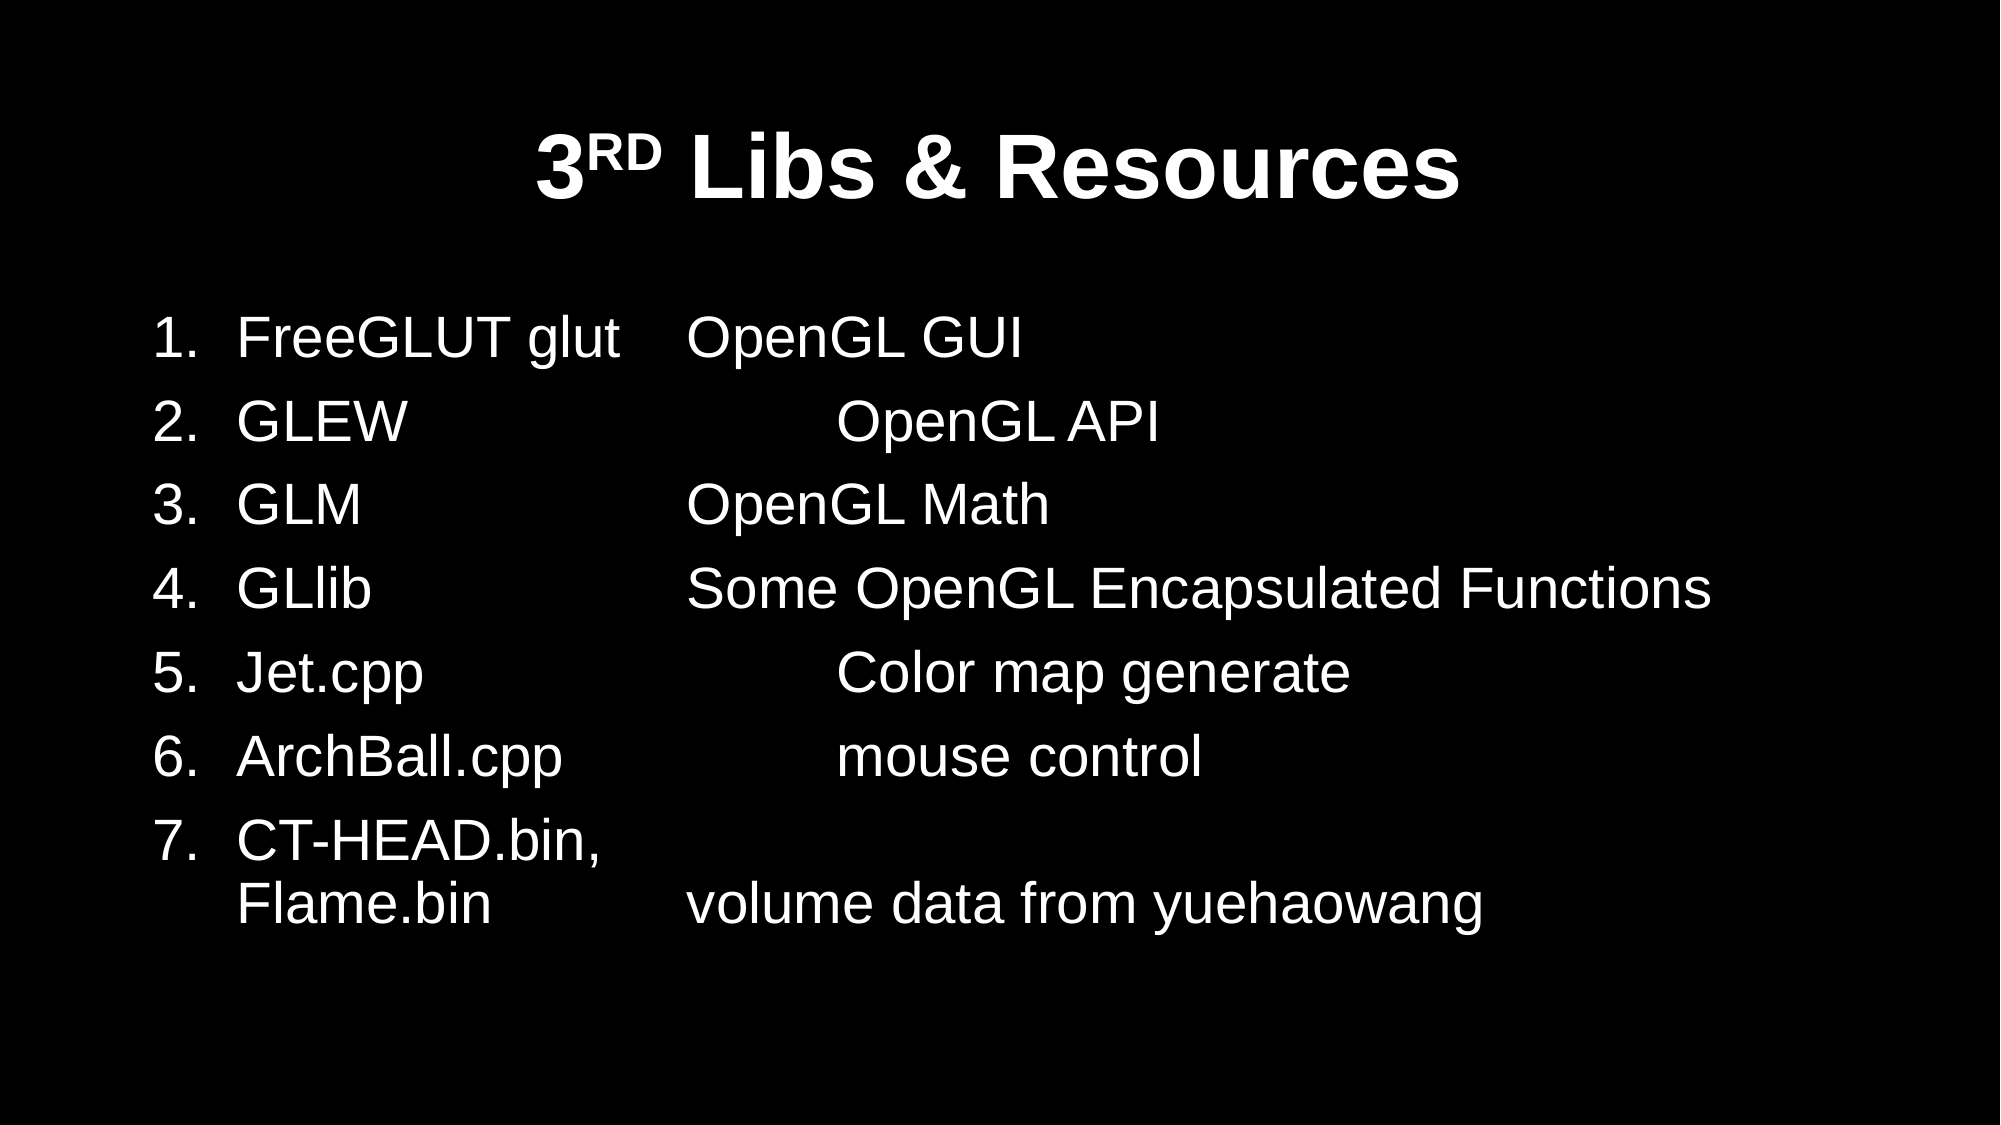

# 3RD Libs & Resources
FreeGLUT glut	OpenGL GUI
GLEW  			OpenGL API
GLM			OpenGL Math
GLlib			Some OpenGL Encapsulated Functions
Jet.cpp			Color map generate
ArchBall.cpp		mouse control
CT-HEAD.bin,
Flame.bin 		volume data from yuehaowang